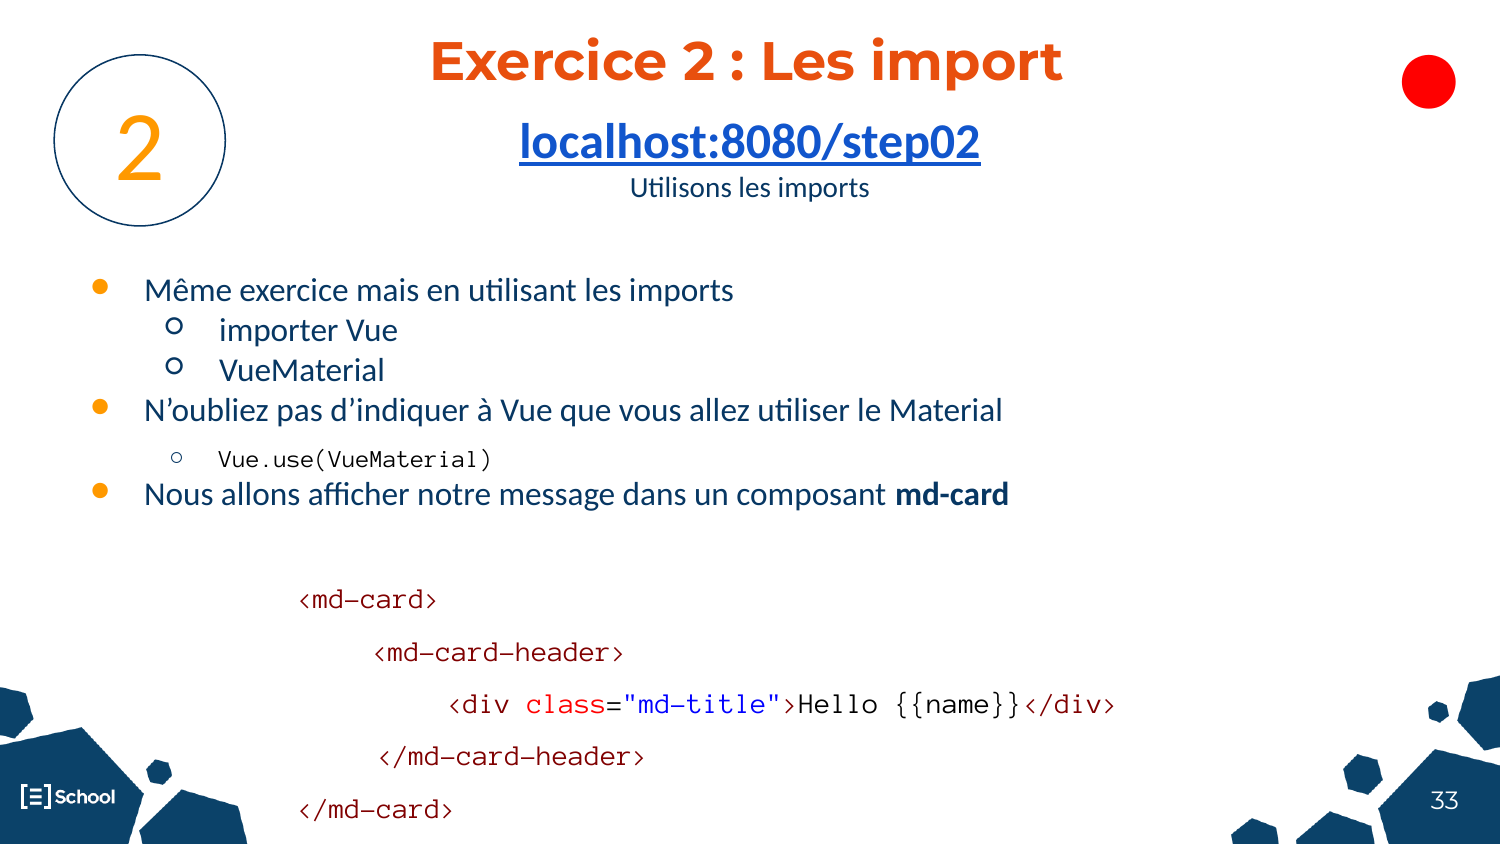

●
Exercice 2 : Les import

2
localhost:8080/step02
Utilisons les imports
Même exercice mais en utilisant les imports
importer Vue
VueMaterial
N’oubliez pas d’indiquer à Vue que vous allez utiliser le Material
Vue.use(VueMaterial)
Nous allons afficher notre message dans un composant md-card

<md-card>
<md-card-header>
     	<div class="md-title">Hello {{name}}</div>
     </md-card-header>
</md-card>

33